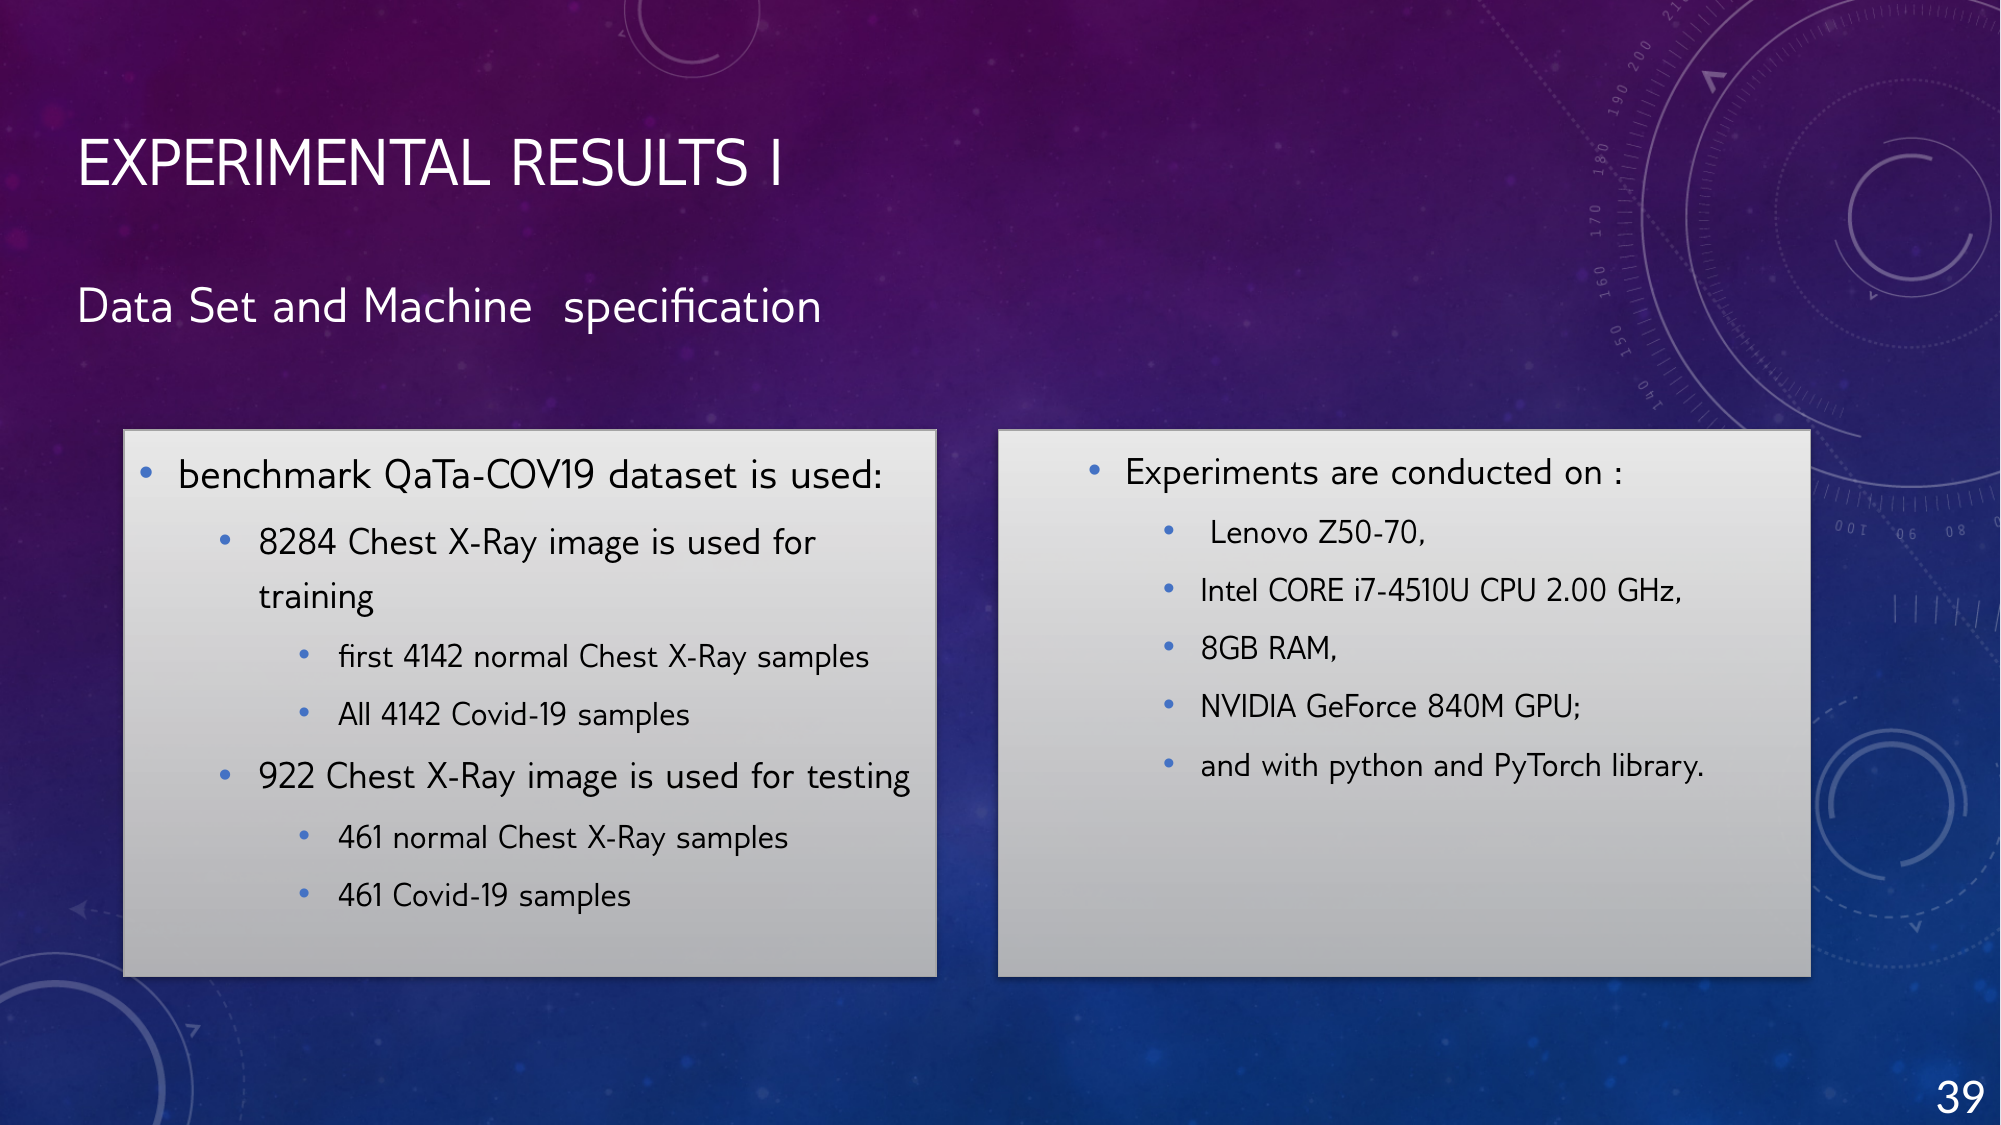

# EXPERIMENTAL RESULTS I
Data Set and Machine  specification
benchmark QaTa-COV19 dataset is used:
8284 Chest X-Ray image is used for training
first 4142 normal Chest X-Ray samples
All 4142 Covid-19 samples
922 Chest X-Ray image is used for testing
461 normal Chest X-Ray samples
461 Covid-19 samples

Experiments are conducted on :
 Lenovo Z50-70,
Intel CORE i7-4510U CPU 2.00 GHz,
8GB RAM,
NVIDIA GeForce 840M GPU;
and with python and PyTorch library.

39